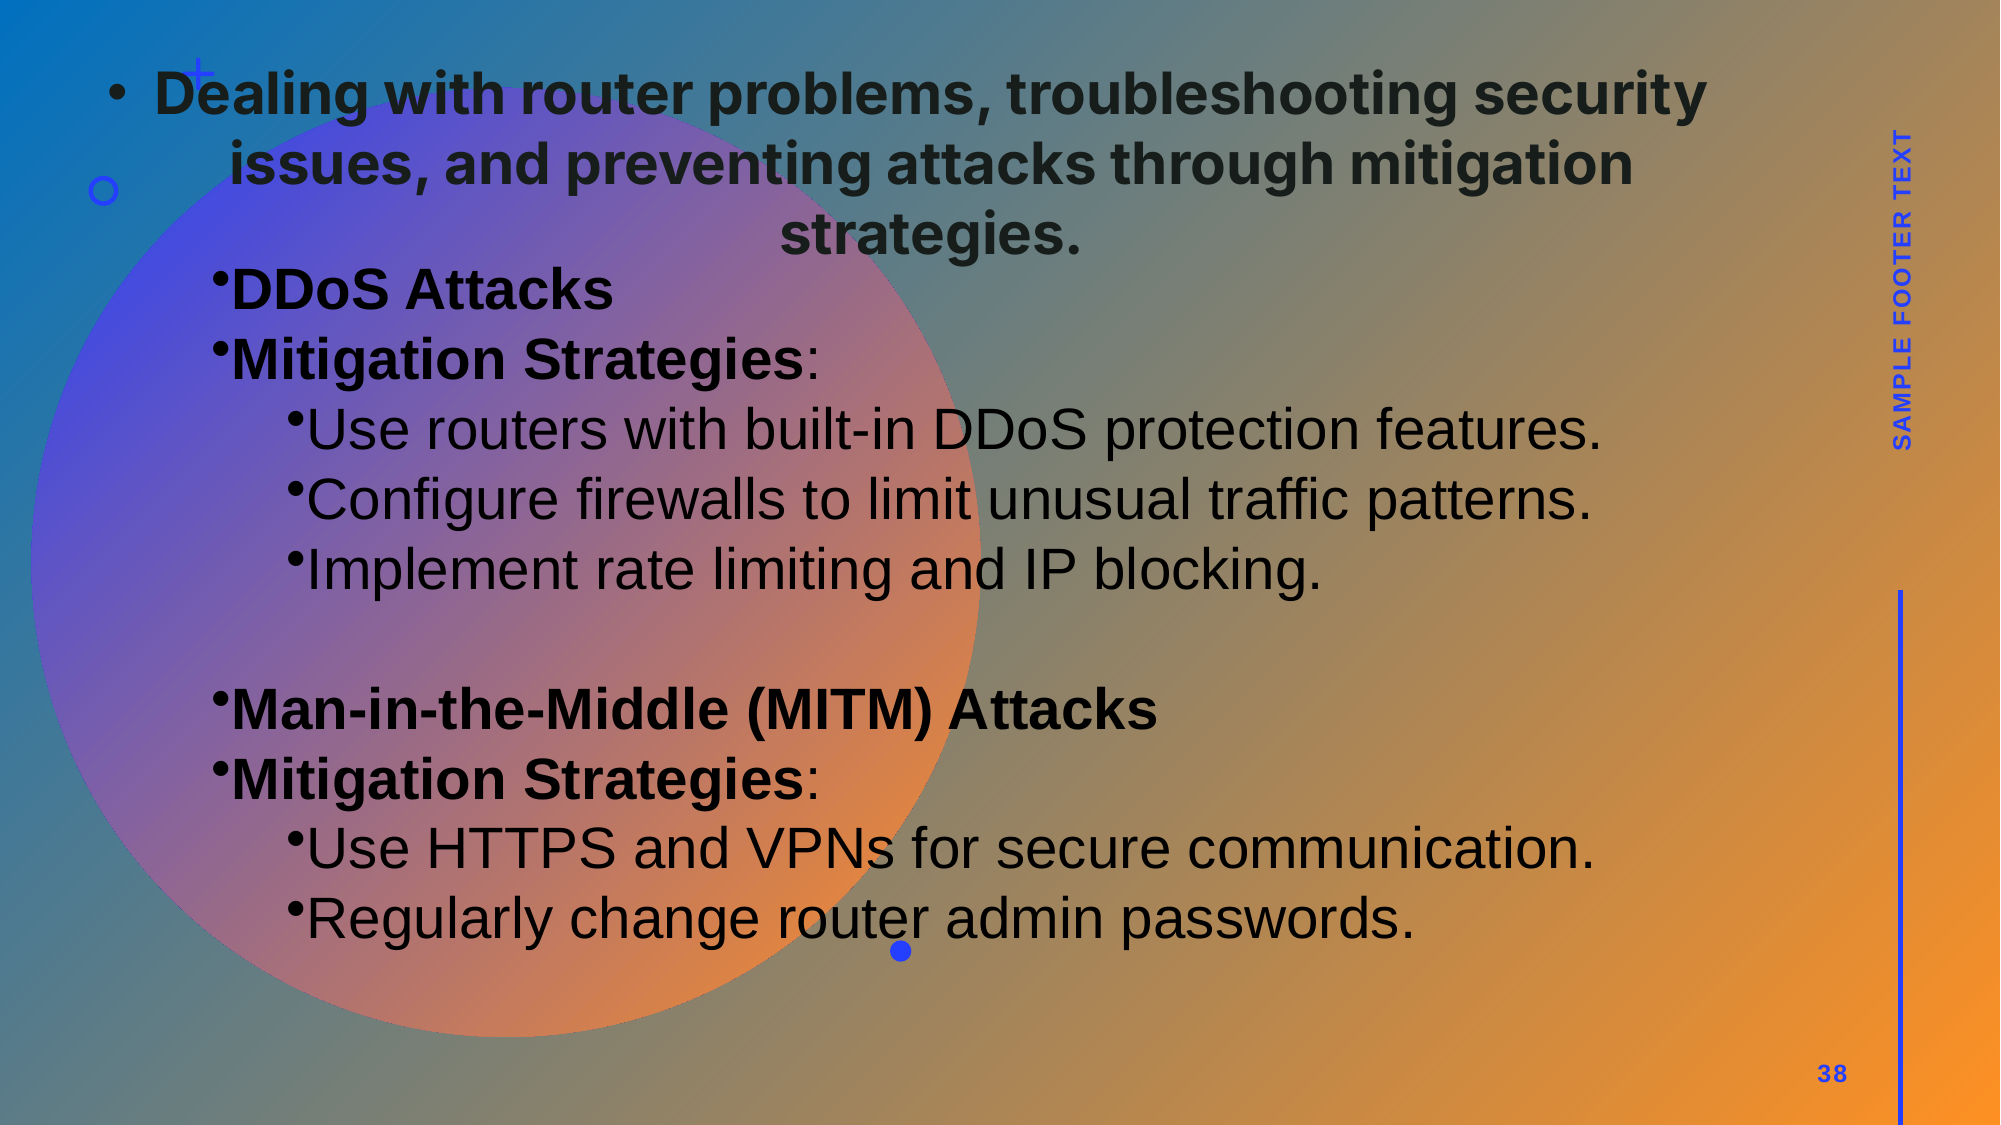

Dealing with router problems, troubleshooting security issues, and preventing attacks through mitigation strategies.

DDoS Attacks
Mitigation Strategies:
Use routers with built-in DDoS protection features.
Configure firewalls to limit unusual traffic patterns.
Implement rate limiting and IP blocking.

Man-in-the-Middle (MITM) Attacks
Mitigation Strategies:
Use HTTPS and VPNs for secure communication.
Regularly change router admin passwords.

Sample Footer Text
38